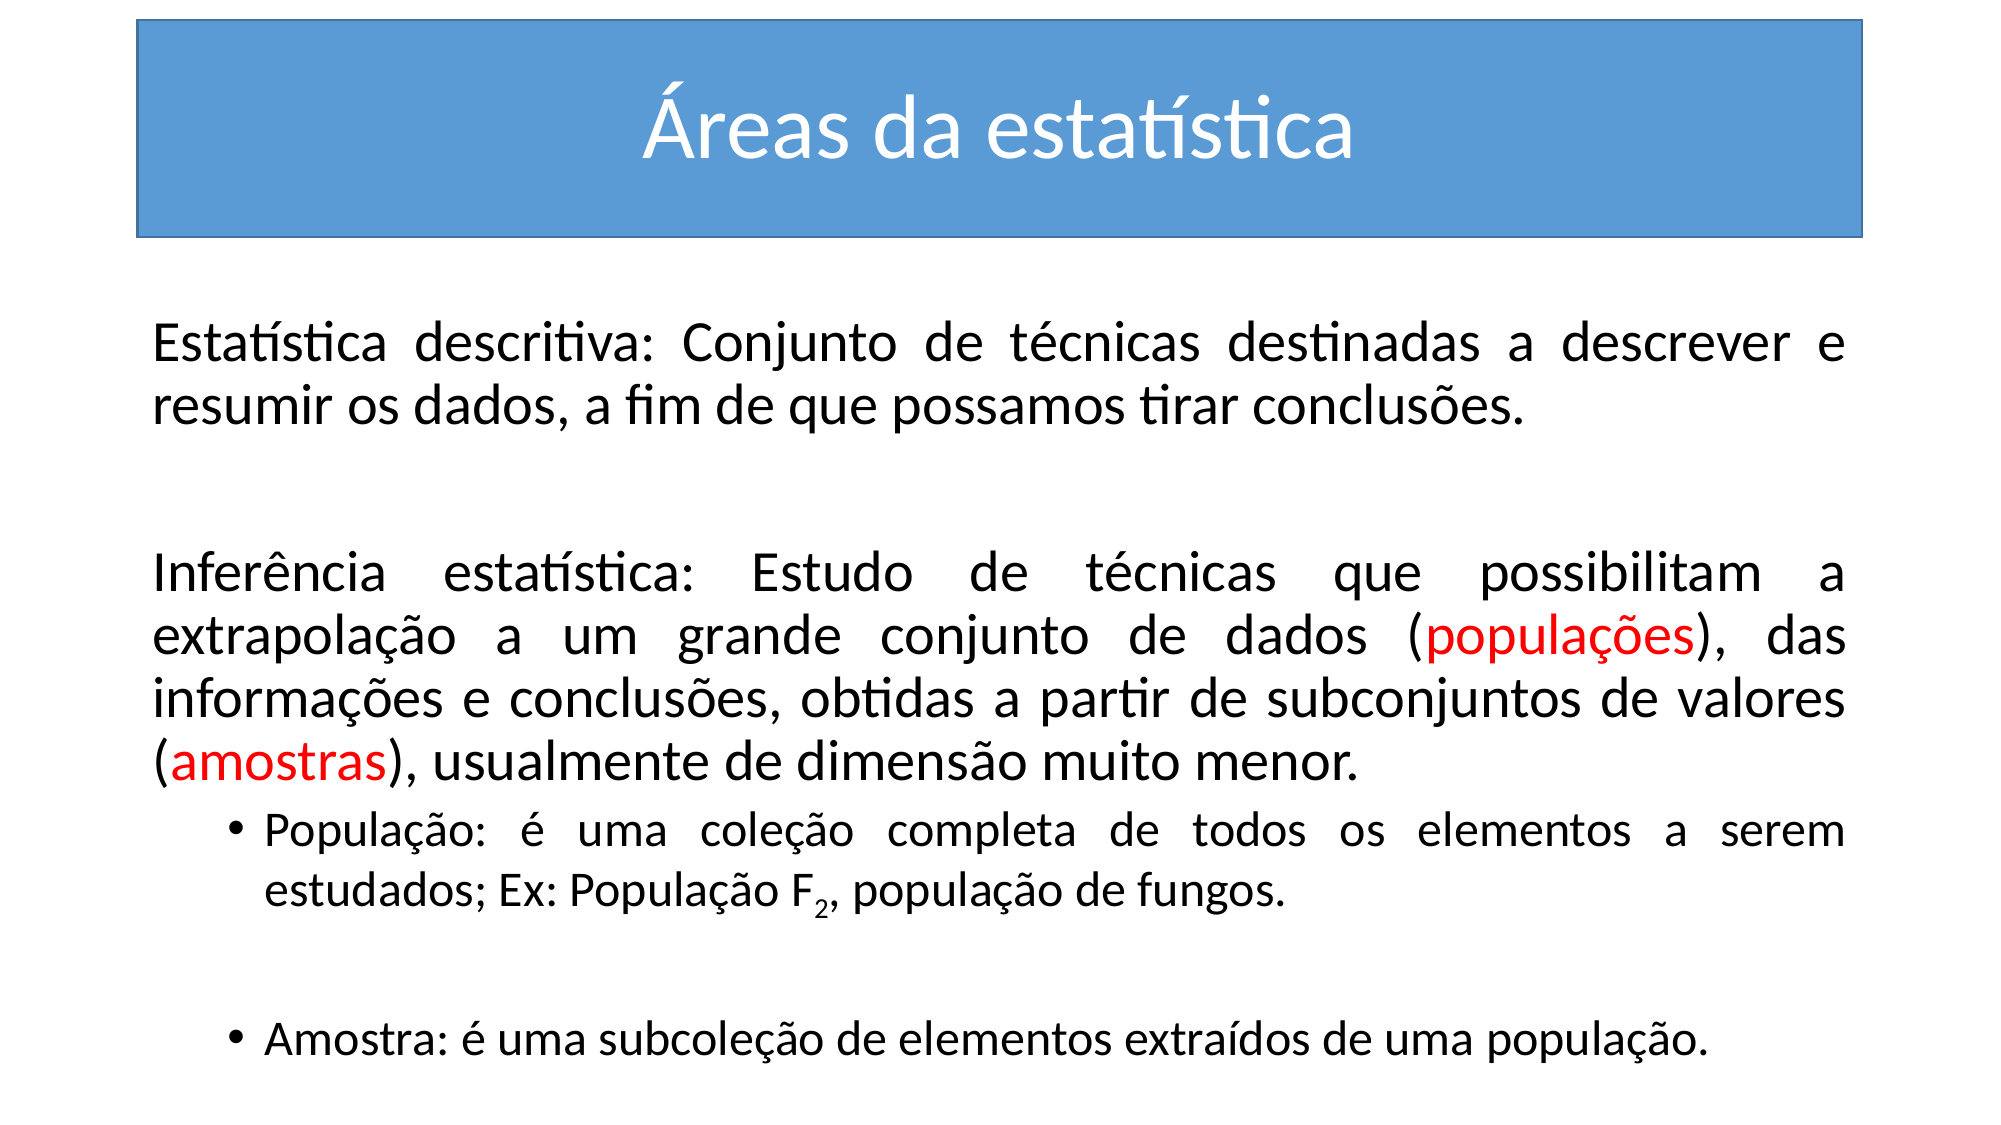

# Áreas da estatística
Estatística descritiva: Conjunto de técnicas destinadas a descrever e resumir os dados, a fim de que possamos tirar conclusões.

Inferência estatística: Estudo de técnicas que possibilitam a extrapolação a um grande conjunto de dados (populações), das informações e conclusões, obtidas a partir de subconjuntos de valores (amostras), usualmente de dimensão muito menor.
População: é uma coleção completa de todos os elementos a serem estudados; Ex: População F2, população de fungos.

Amostra: é uma subcoleção de elementos extraídos de uma população.